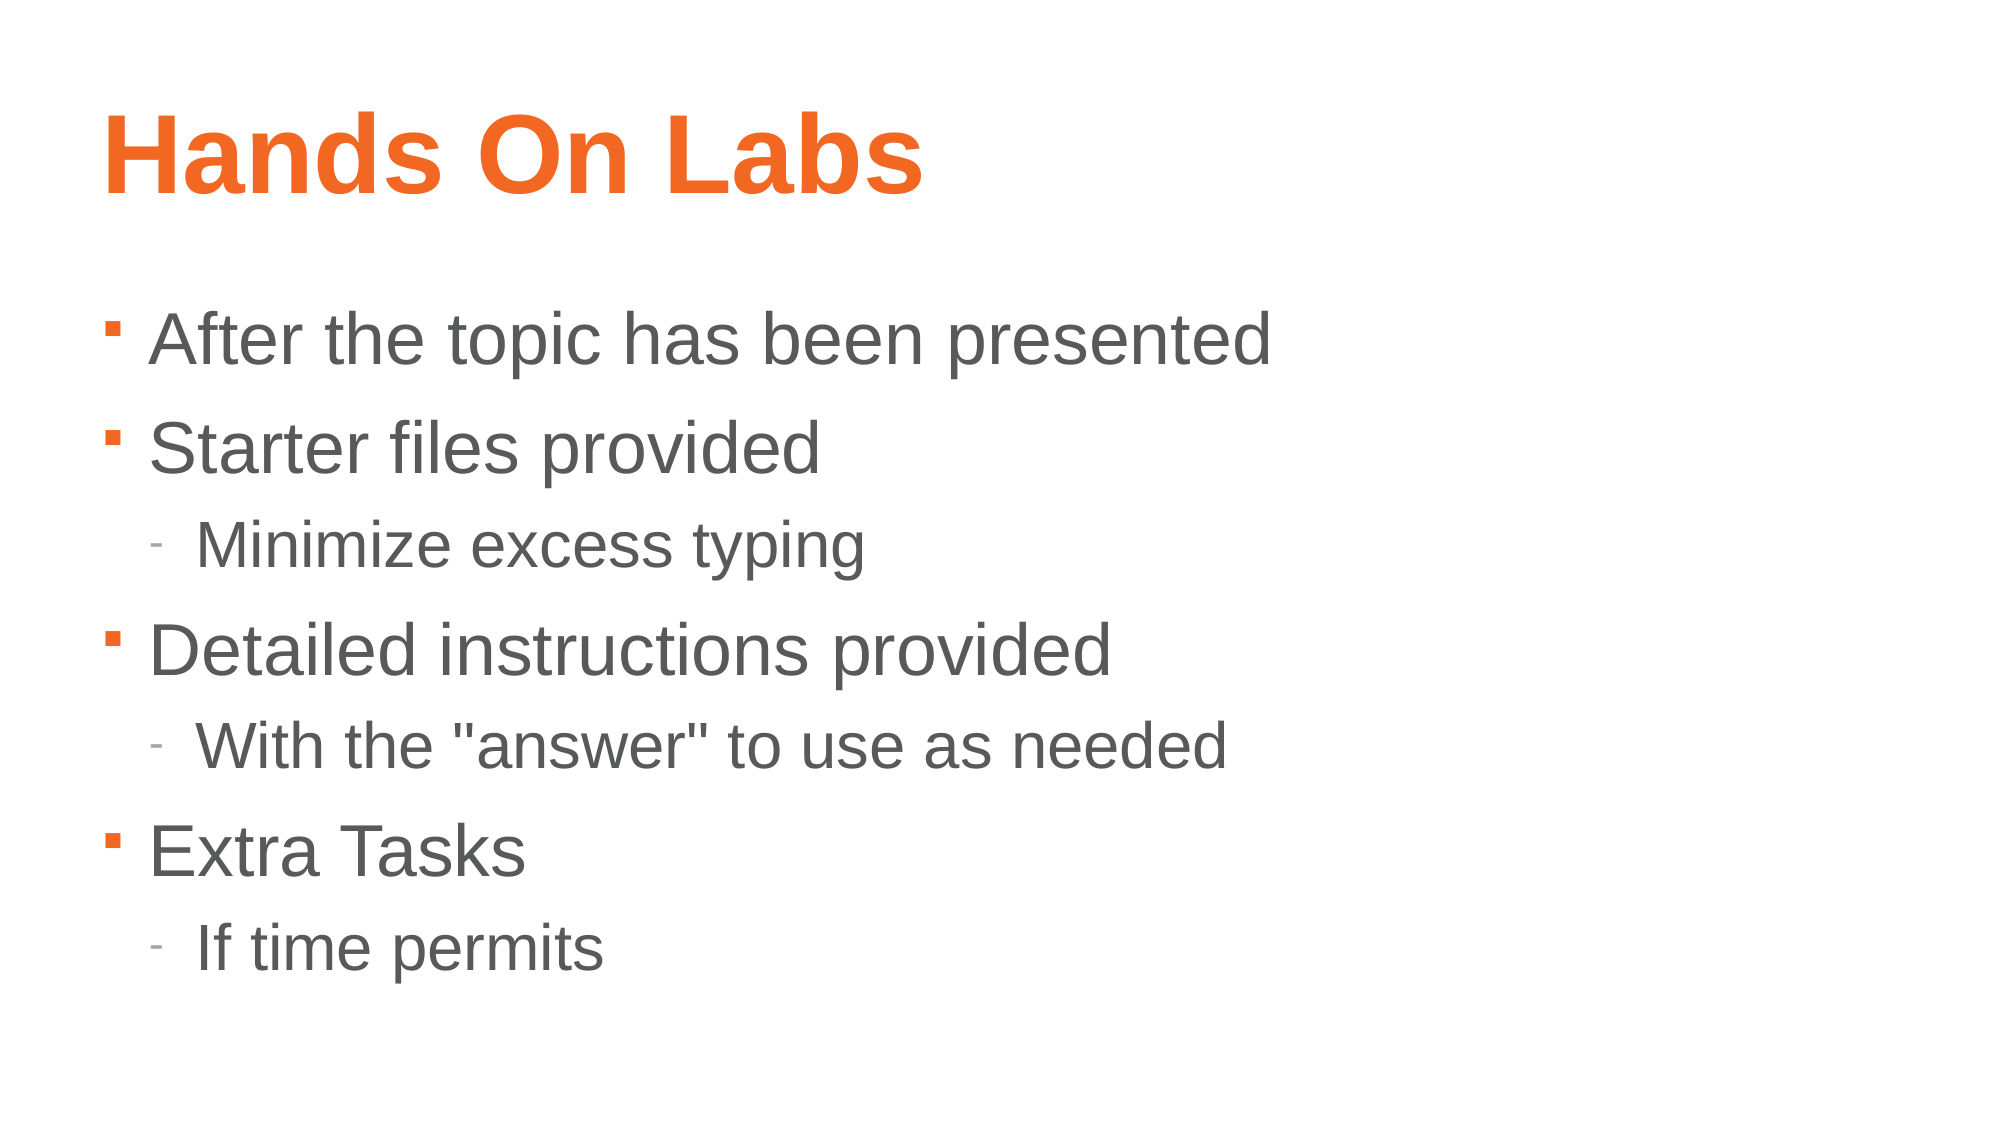

# Hands On Labs
After the topic has been presented
Starter files provided
Minimize excess typing
Detailed instructions provided
With the "answer" to use as needed
Extra Tasks
If time permits